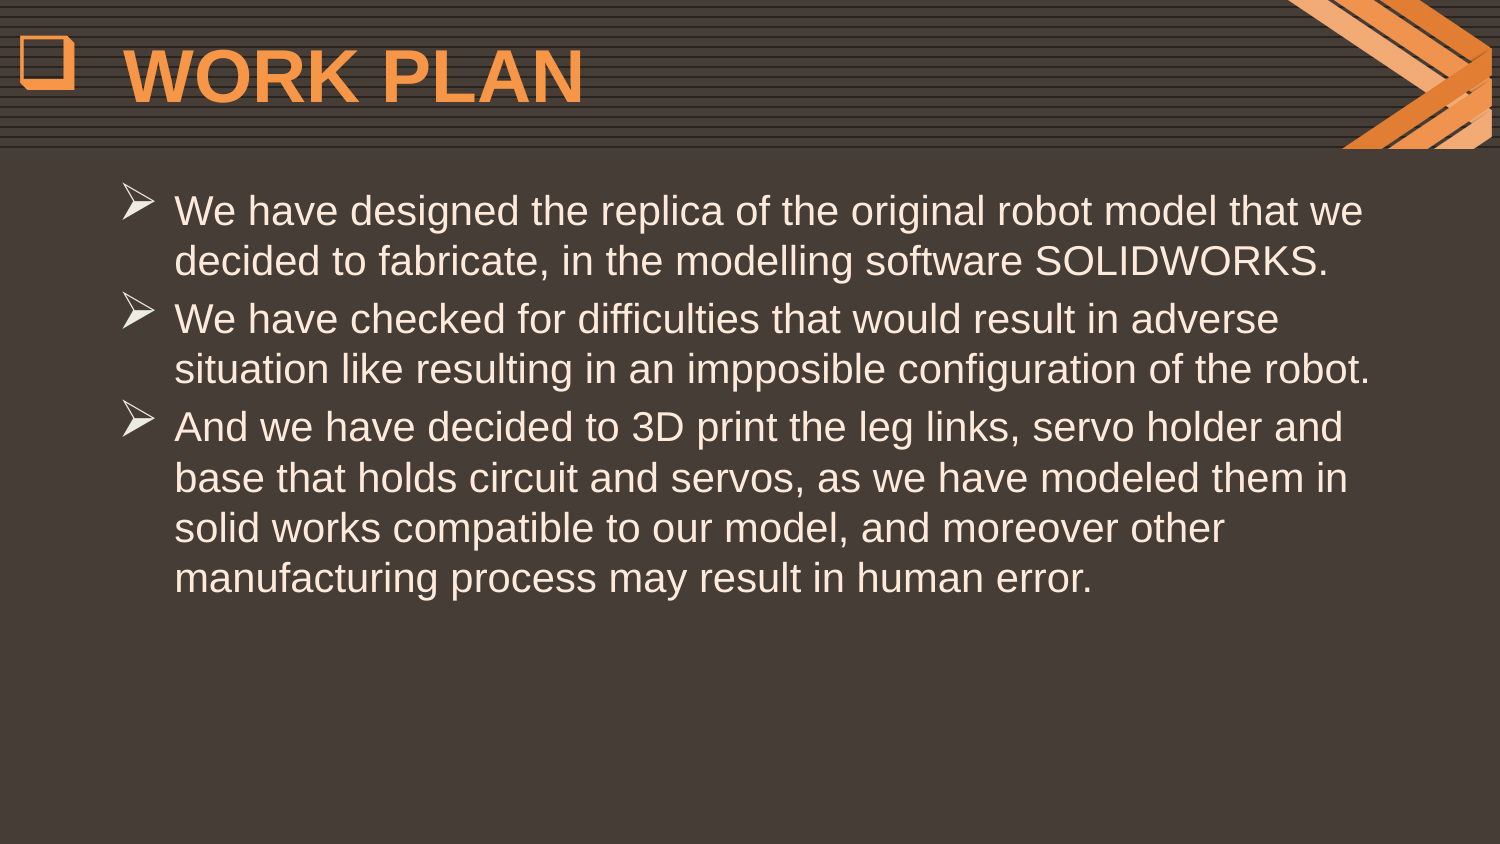

# WORK PLAN
We have designed the replica of the original robot model that we decided to fabricate, in the modelling software SOLIDWORKS.
We have checked for difficulties that would result in adverse situation like resulting in an impposible configuration of the robot.
And we have decided to 3D print the leg links, servo holder and base that holds circuit and servos, as we have modeled them in solid works compatible to our model, and moreover other manufacturing process may result in human error.